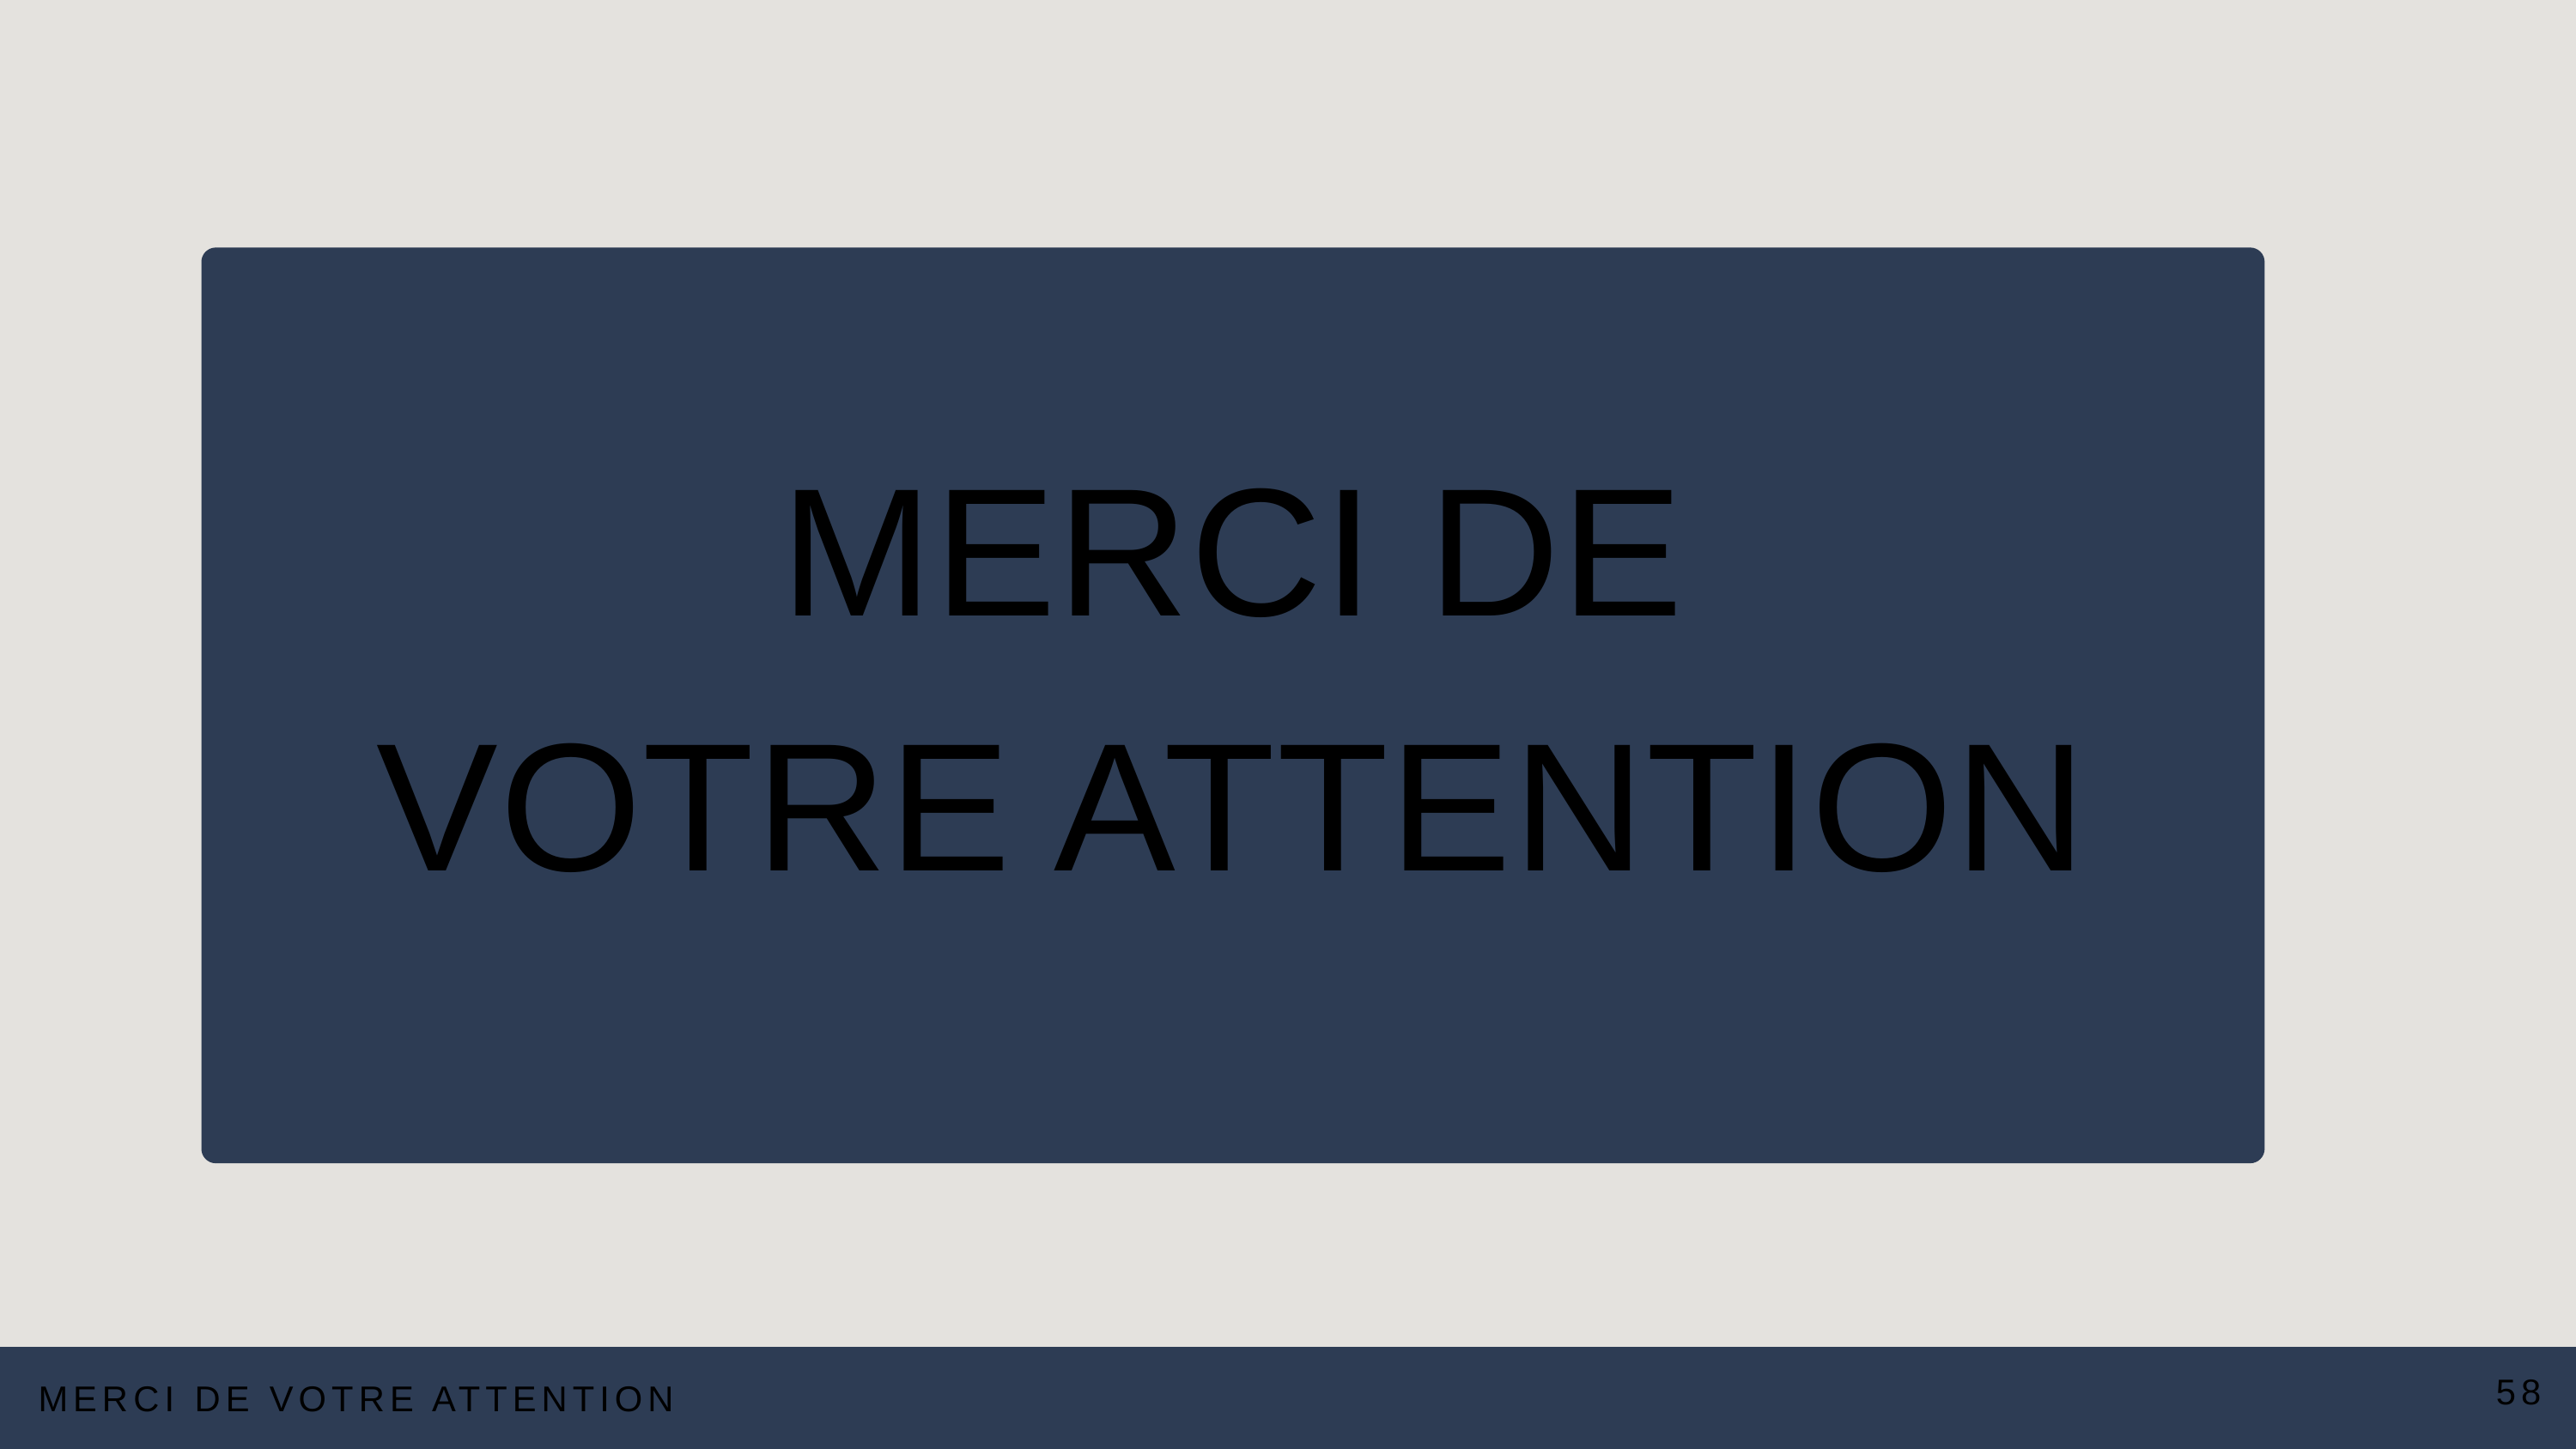

MERCI DE
VOTRE ATTENTION
58
MERCI DE VOTRE ATTENTION